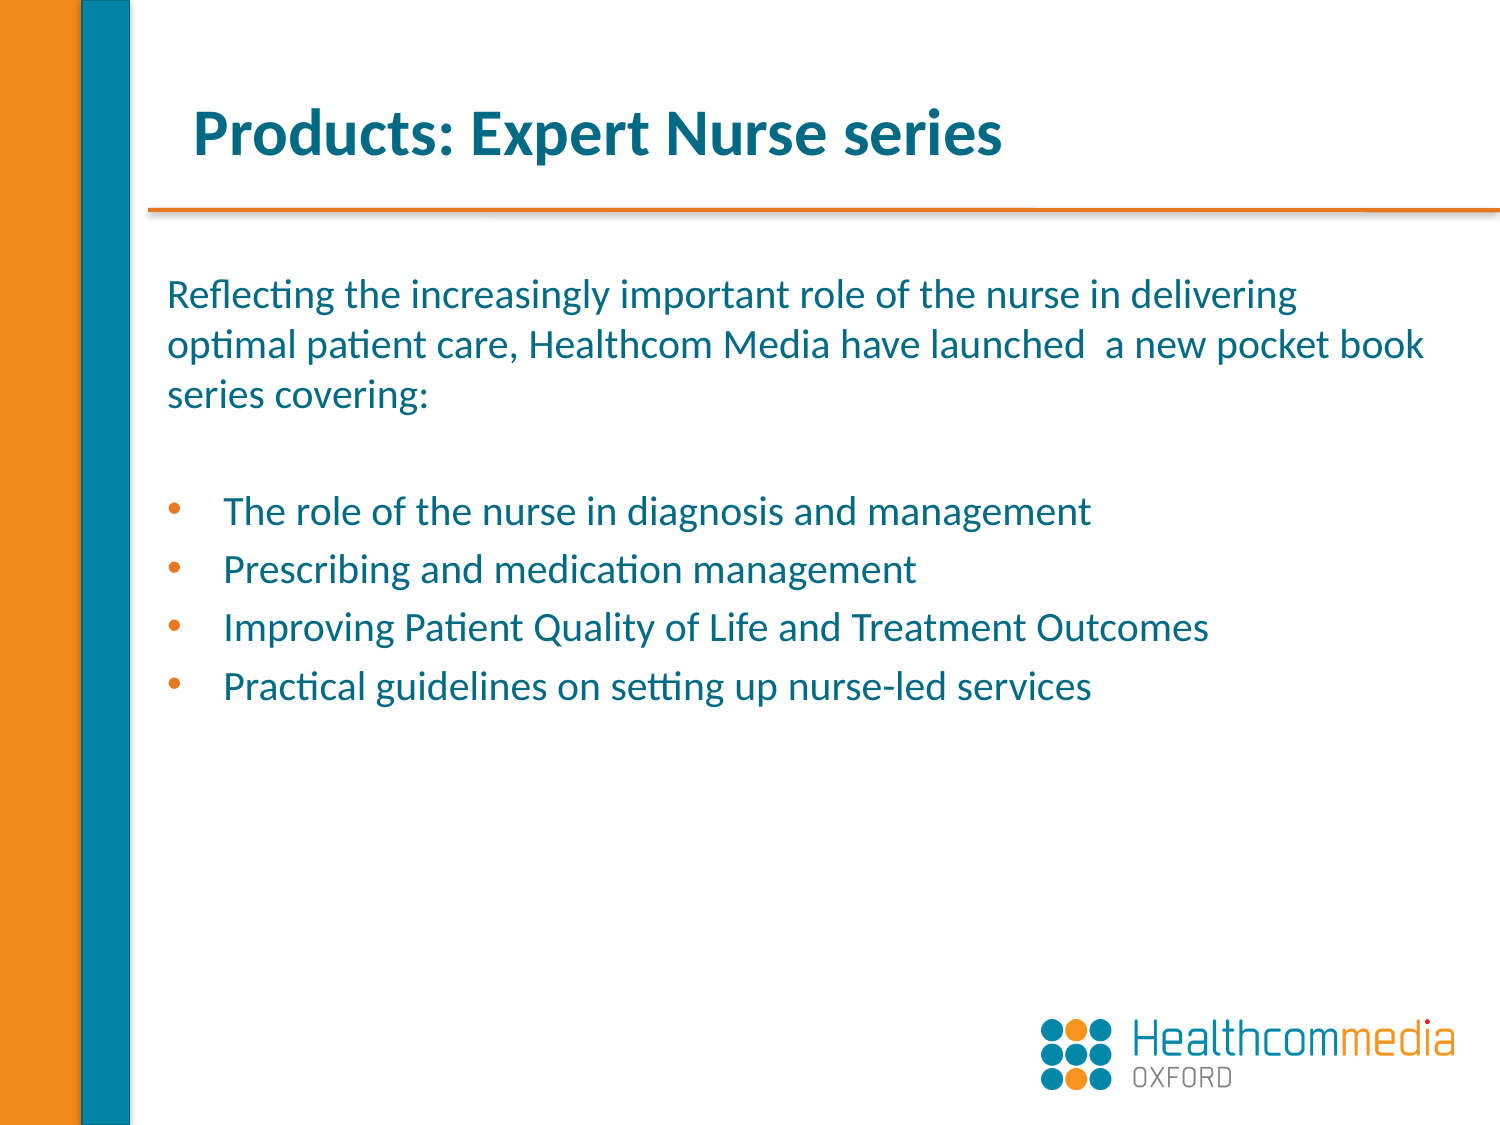

# Products: Expert Nurse series
Reflecting the increasingly important role of the nurse in delivering optimal patient care, Healthcom Media have launched  a new pocket book series covering:

The role of the nurse in diagnosis and management
Prescribing and medication management
Improving Patient Quality of Life and Treatment Outcomes
Practical guidelines on setting up nurse-led services